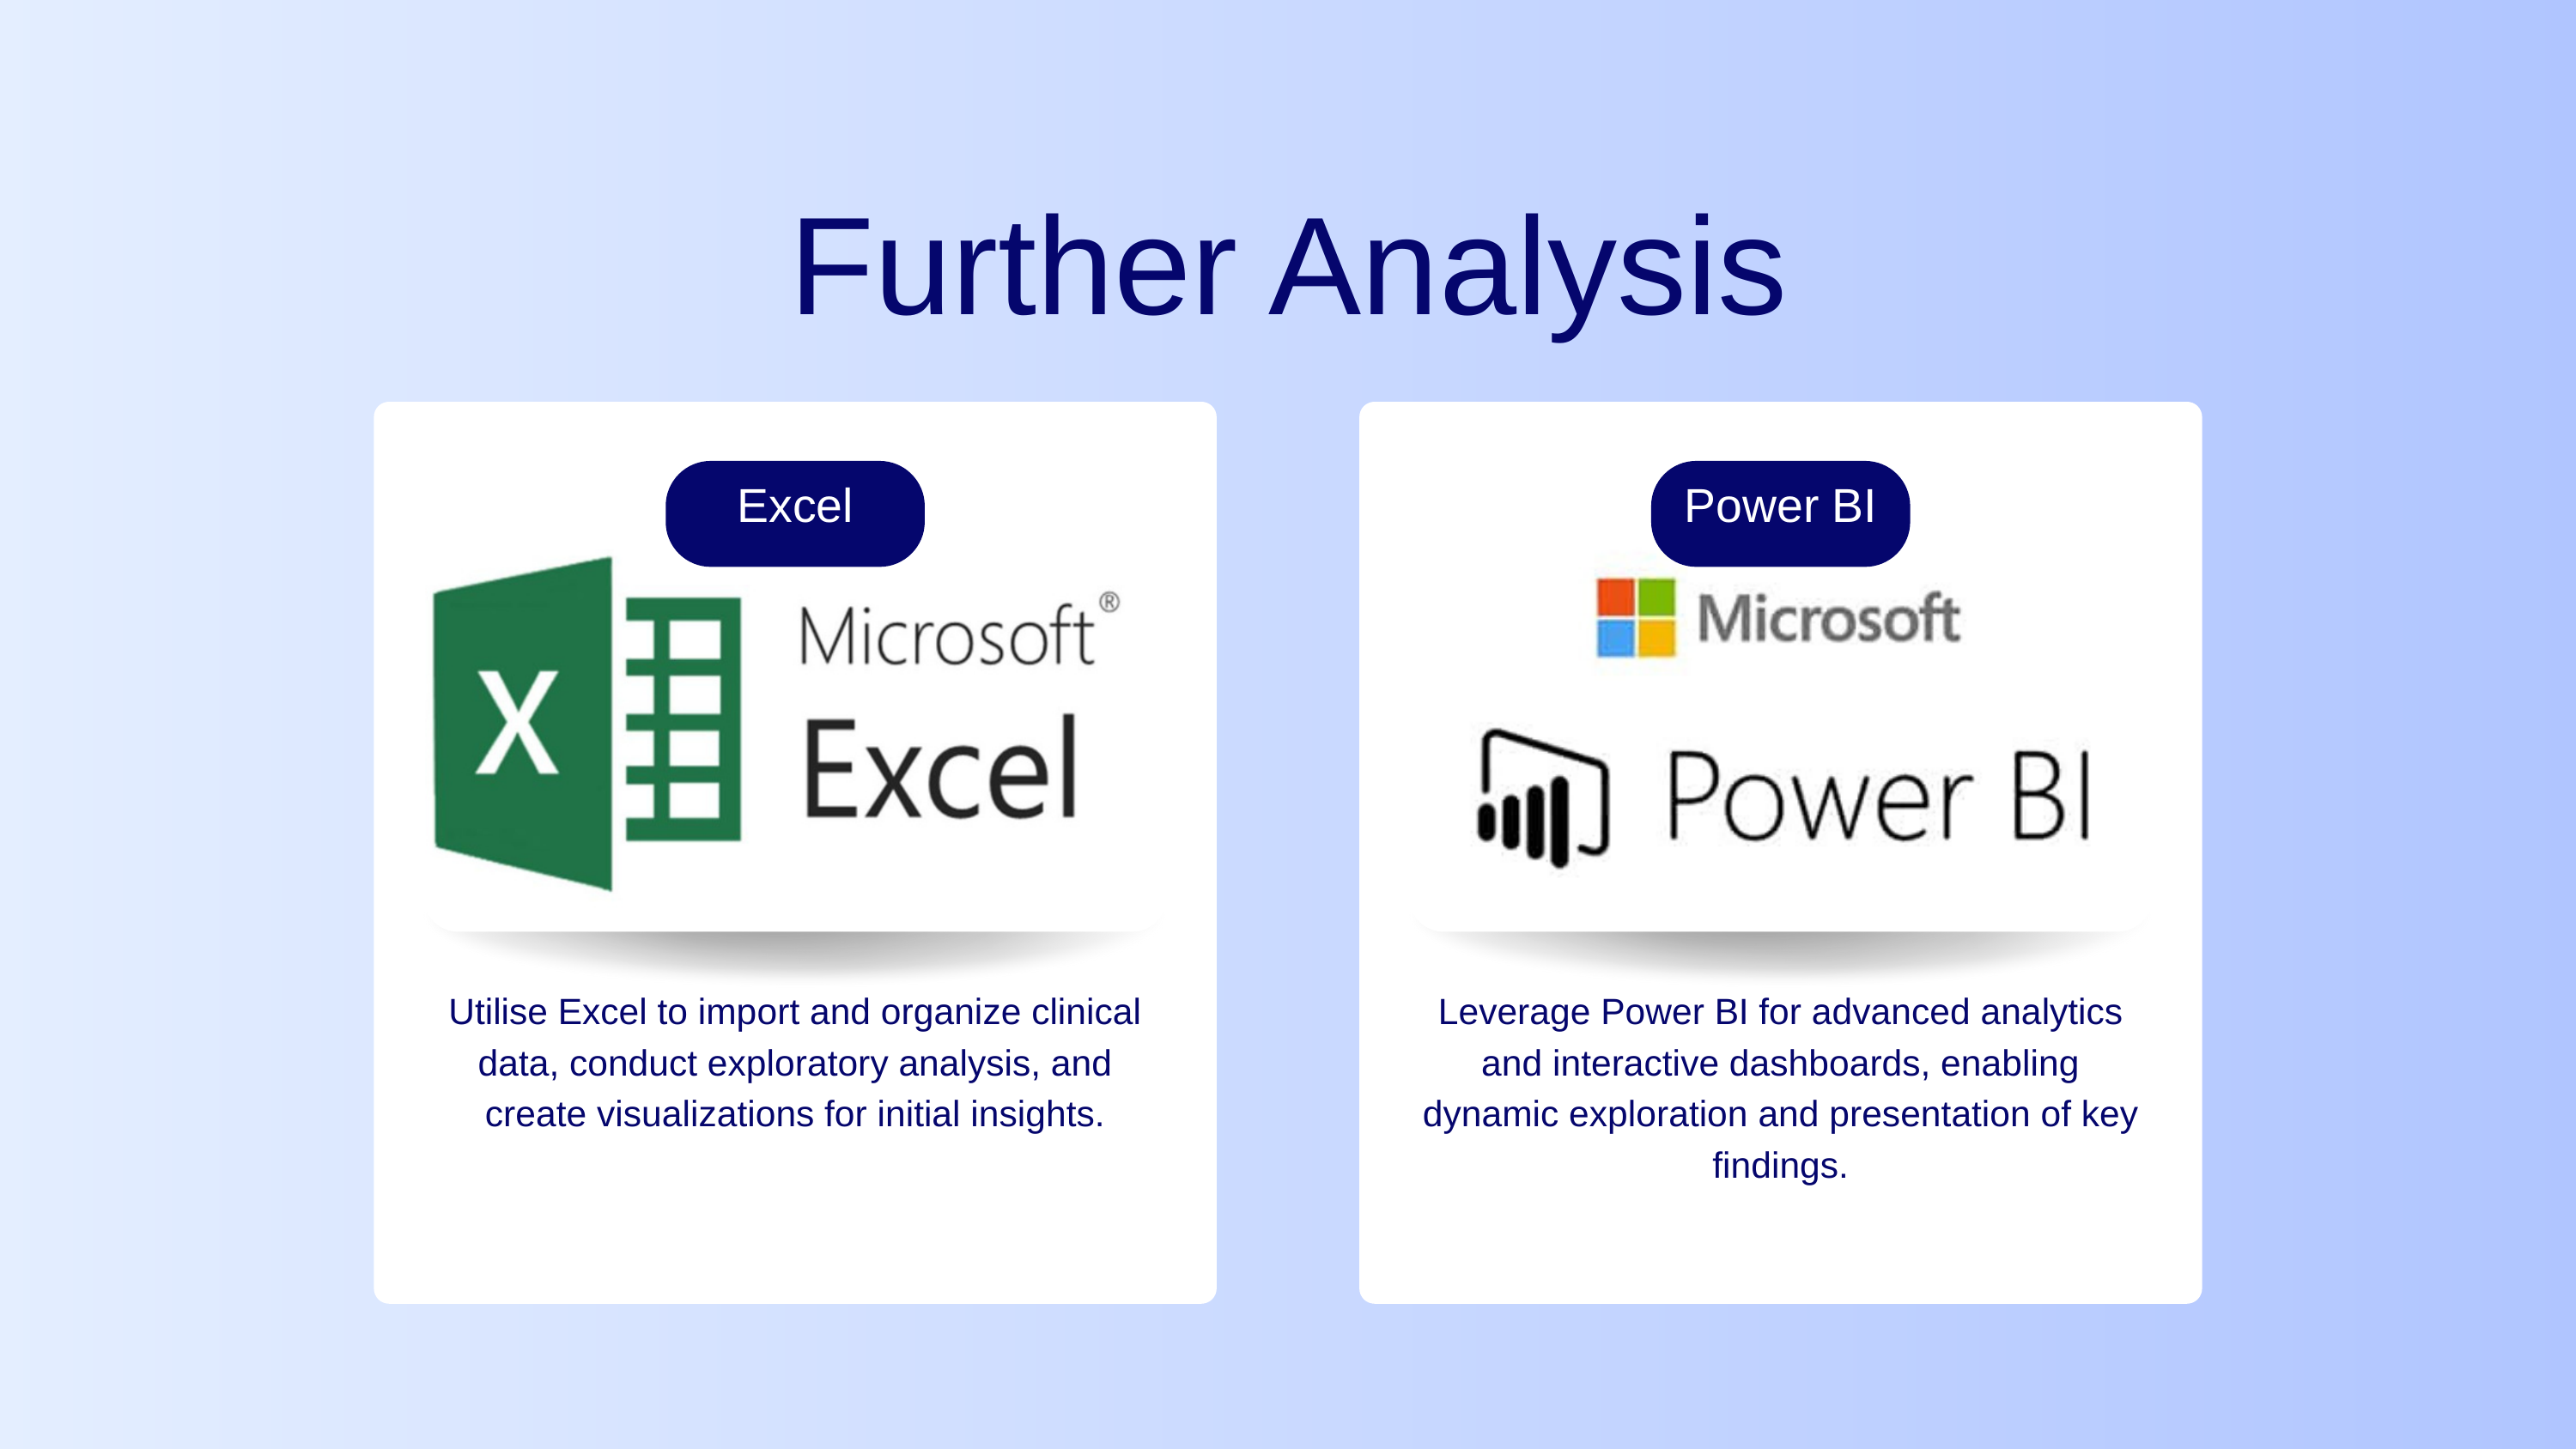

Further Analysis

Excel

Power BI

Utilise Excel to import and organize clinical data, conduct exploratory analysis, and create visualizations for initial insights.
Leverage Power BI for advanced analytics and interactive dashboards, enabling dynamic exploration and presentation of key findings.